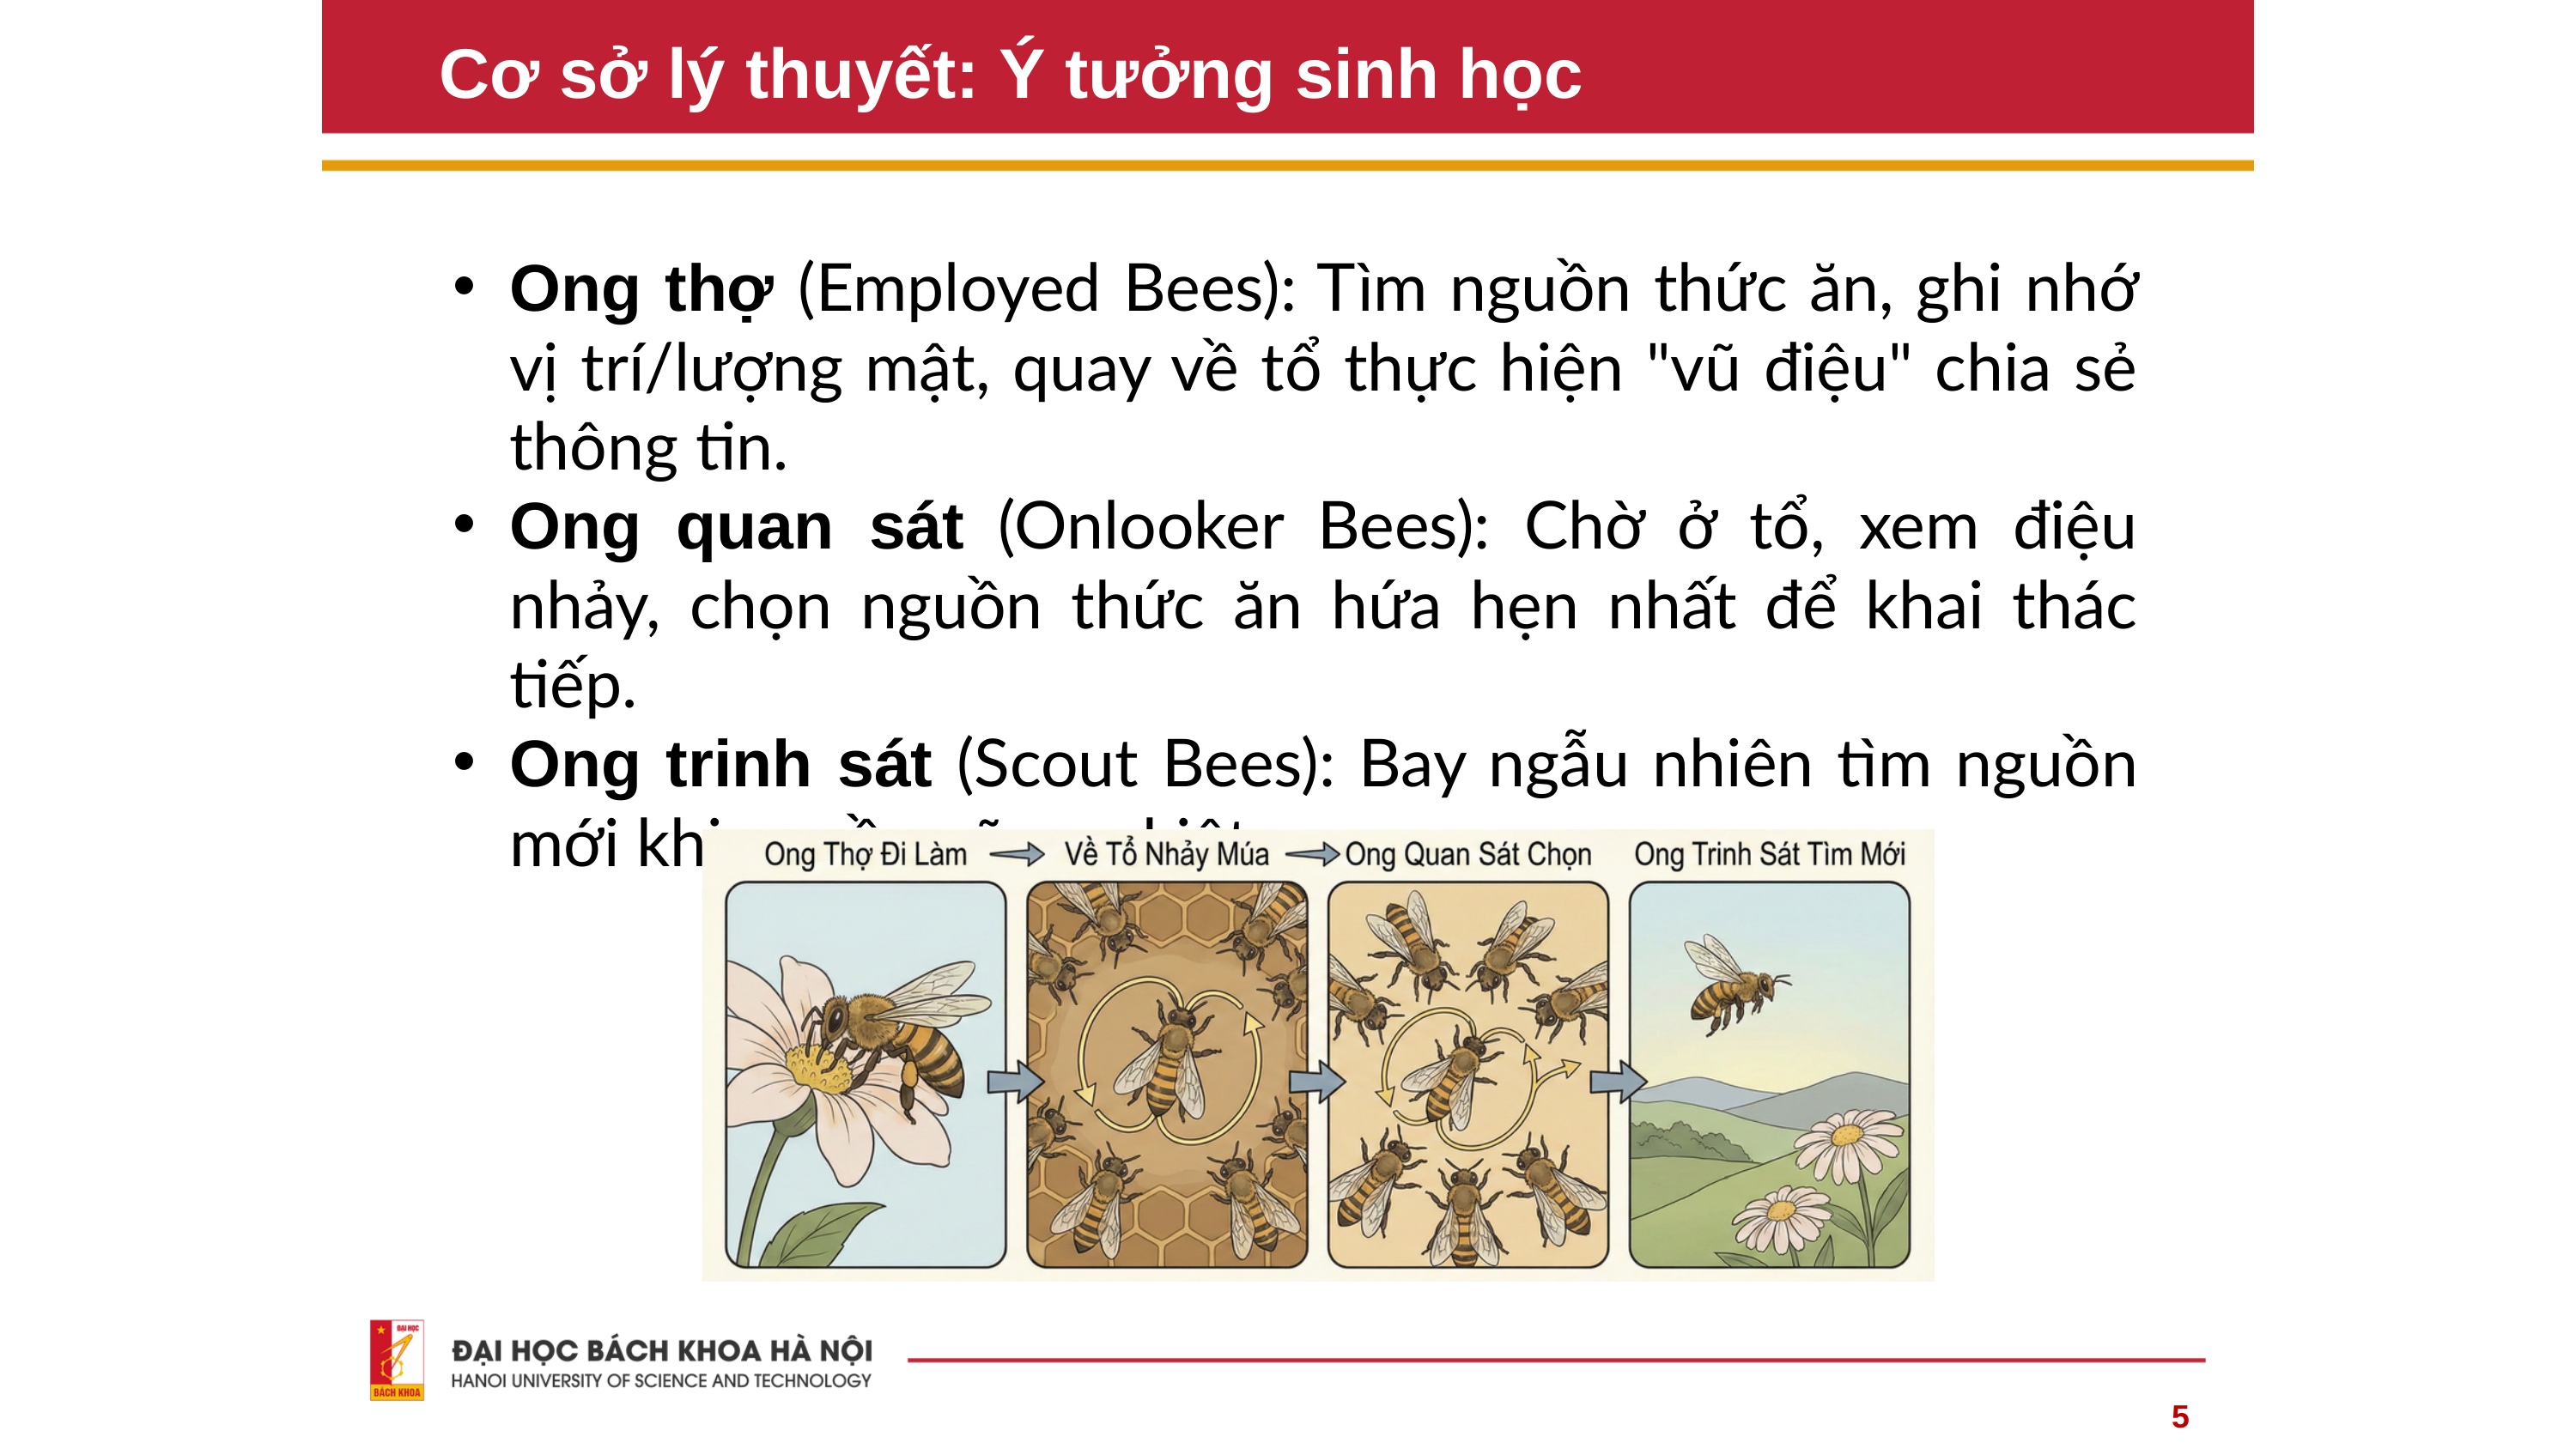

Cơ sở lý thuyết: Ý tưởng sinh học
Ong thợ (Employed Bees): Tìm nguồn thức ăn, ghi nhớ vị trí/lượng mật, quay về tổ thực hiện "vũ điệu" chia sẻ thông tin.
Ong quan sát (Onlooker Bees): Chờ ở tổ, xem điệu nhảy, chọn nguồn thức ăn hứa hẹn nhất để khai thác tiếp.
Ong trinh sát (Scout Bees): Bay ngẫu nhiên tìm nguồn mới khi nguồn cũ cạn kiệt.

5